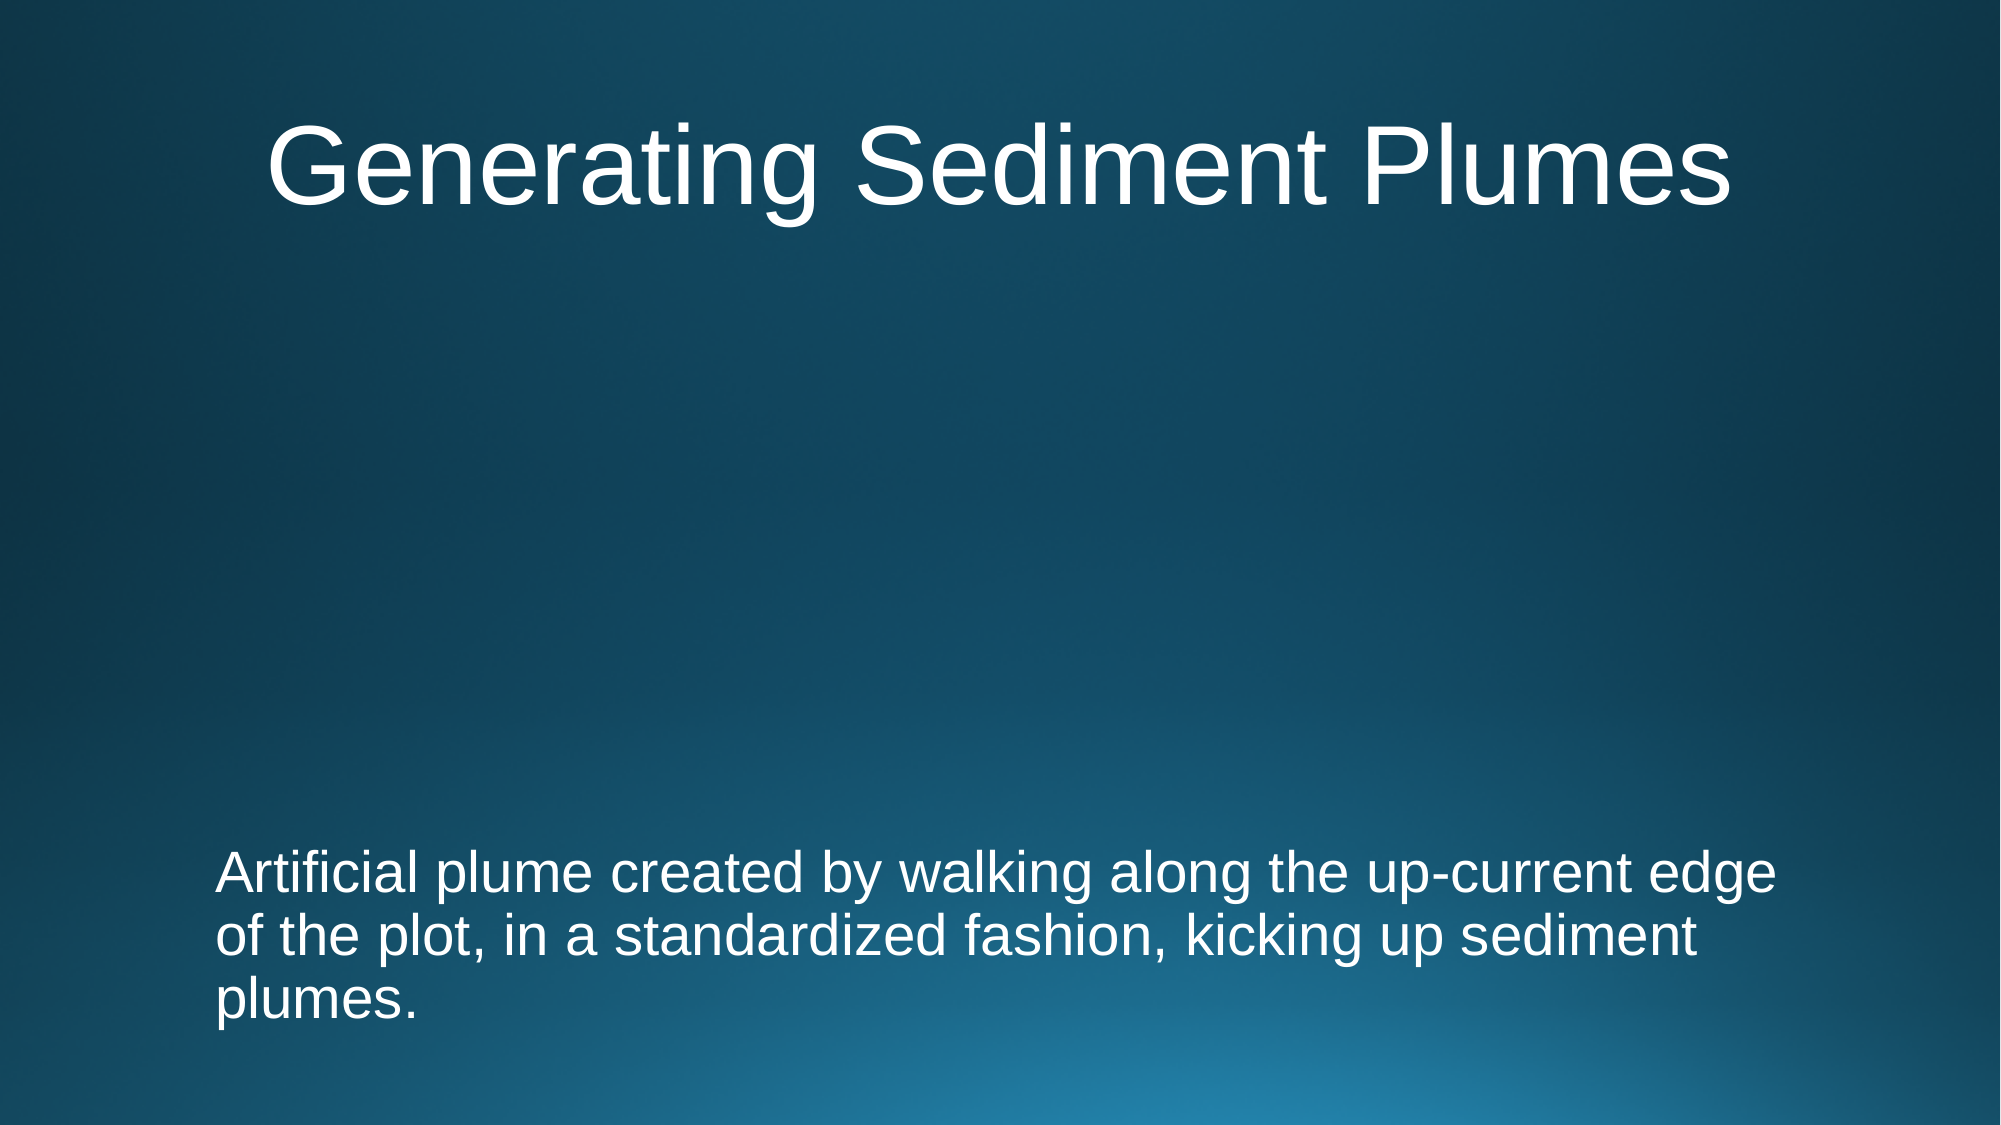

# Generating Sediment Plumes
Artificial plume created by walking along the up-current edge of the plot, in a standardized fashion, kicking up sediment plumes.